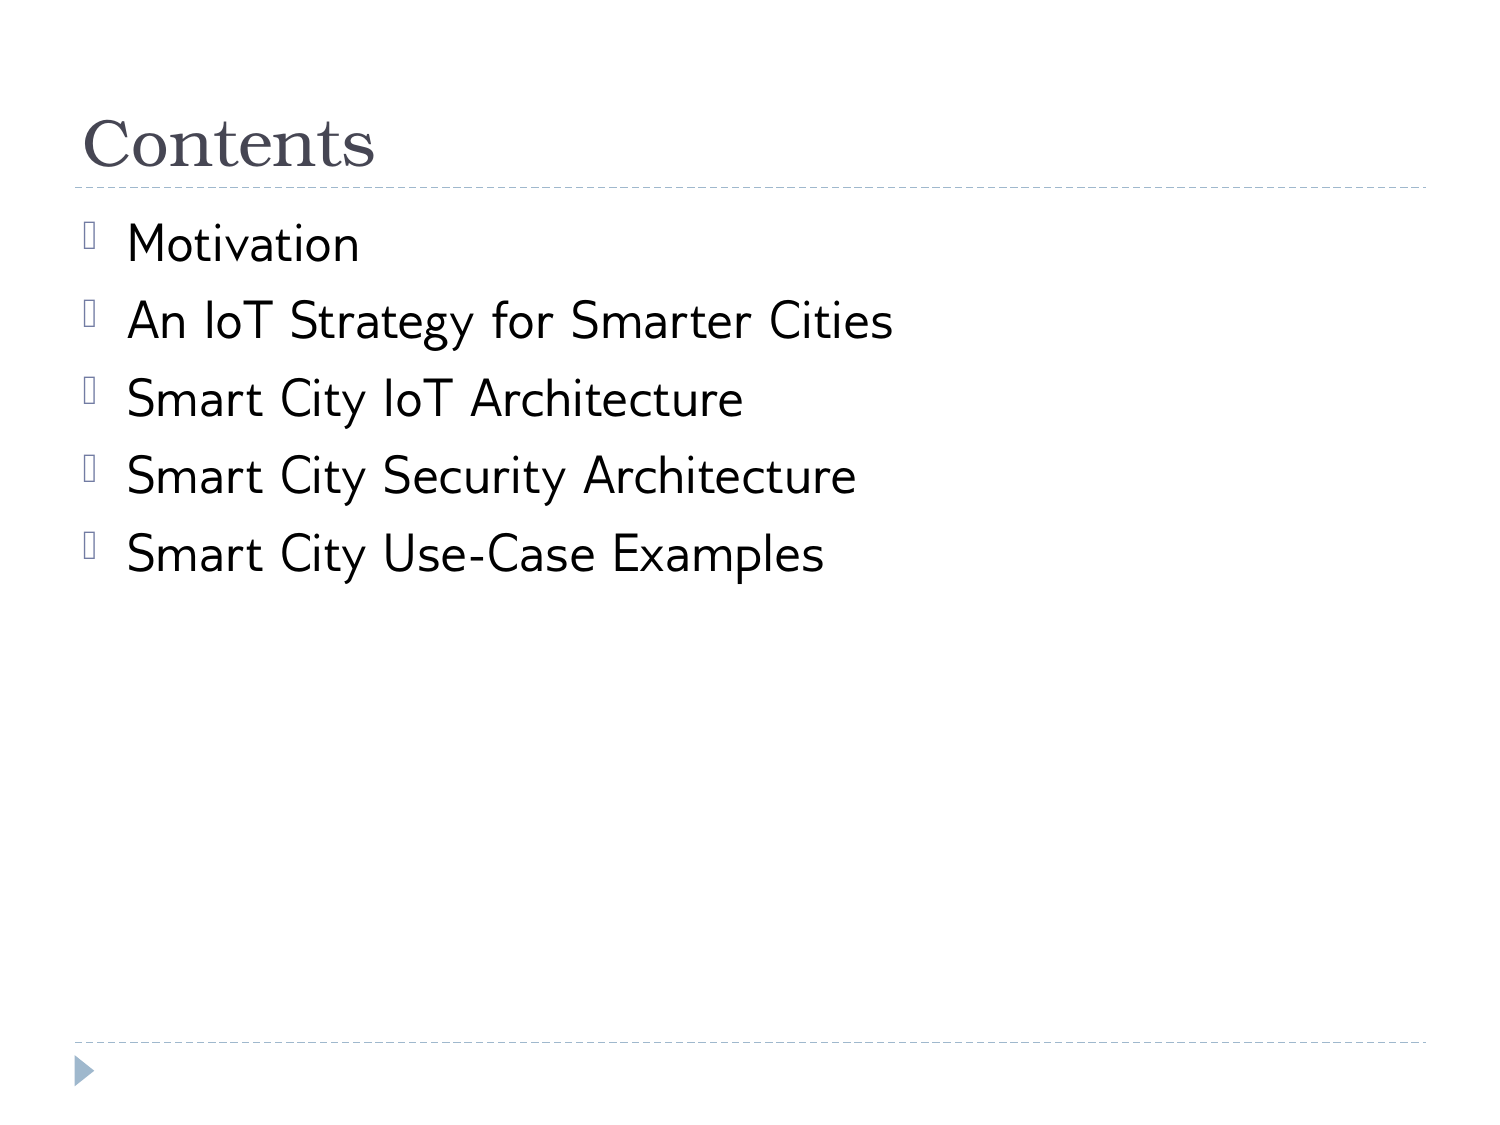

# Contents
Motivation
An IoT Strategy for Smarter Cities
Smart City IoT Architecture
Smart City Security Architecture
Smart City Use-Case Examples